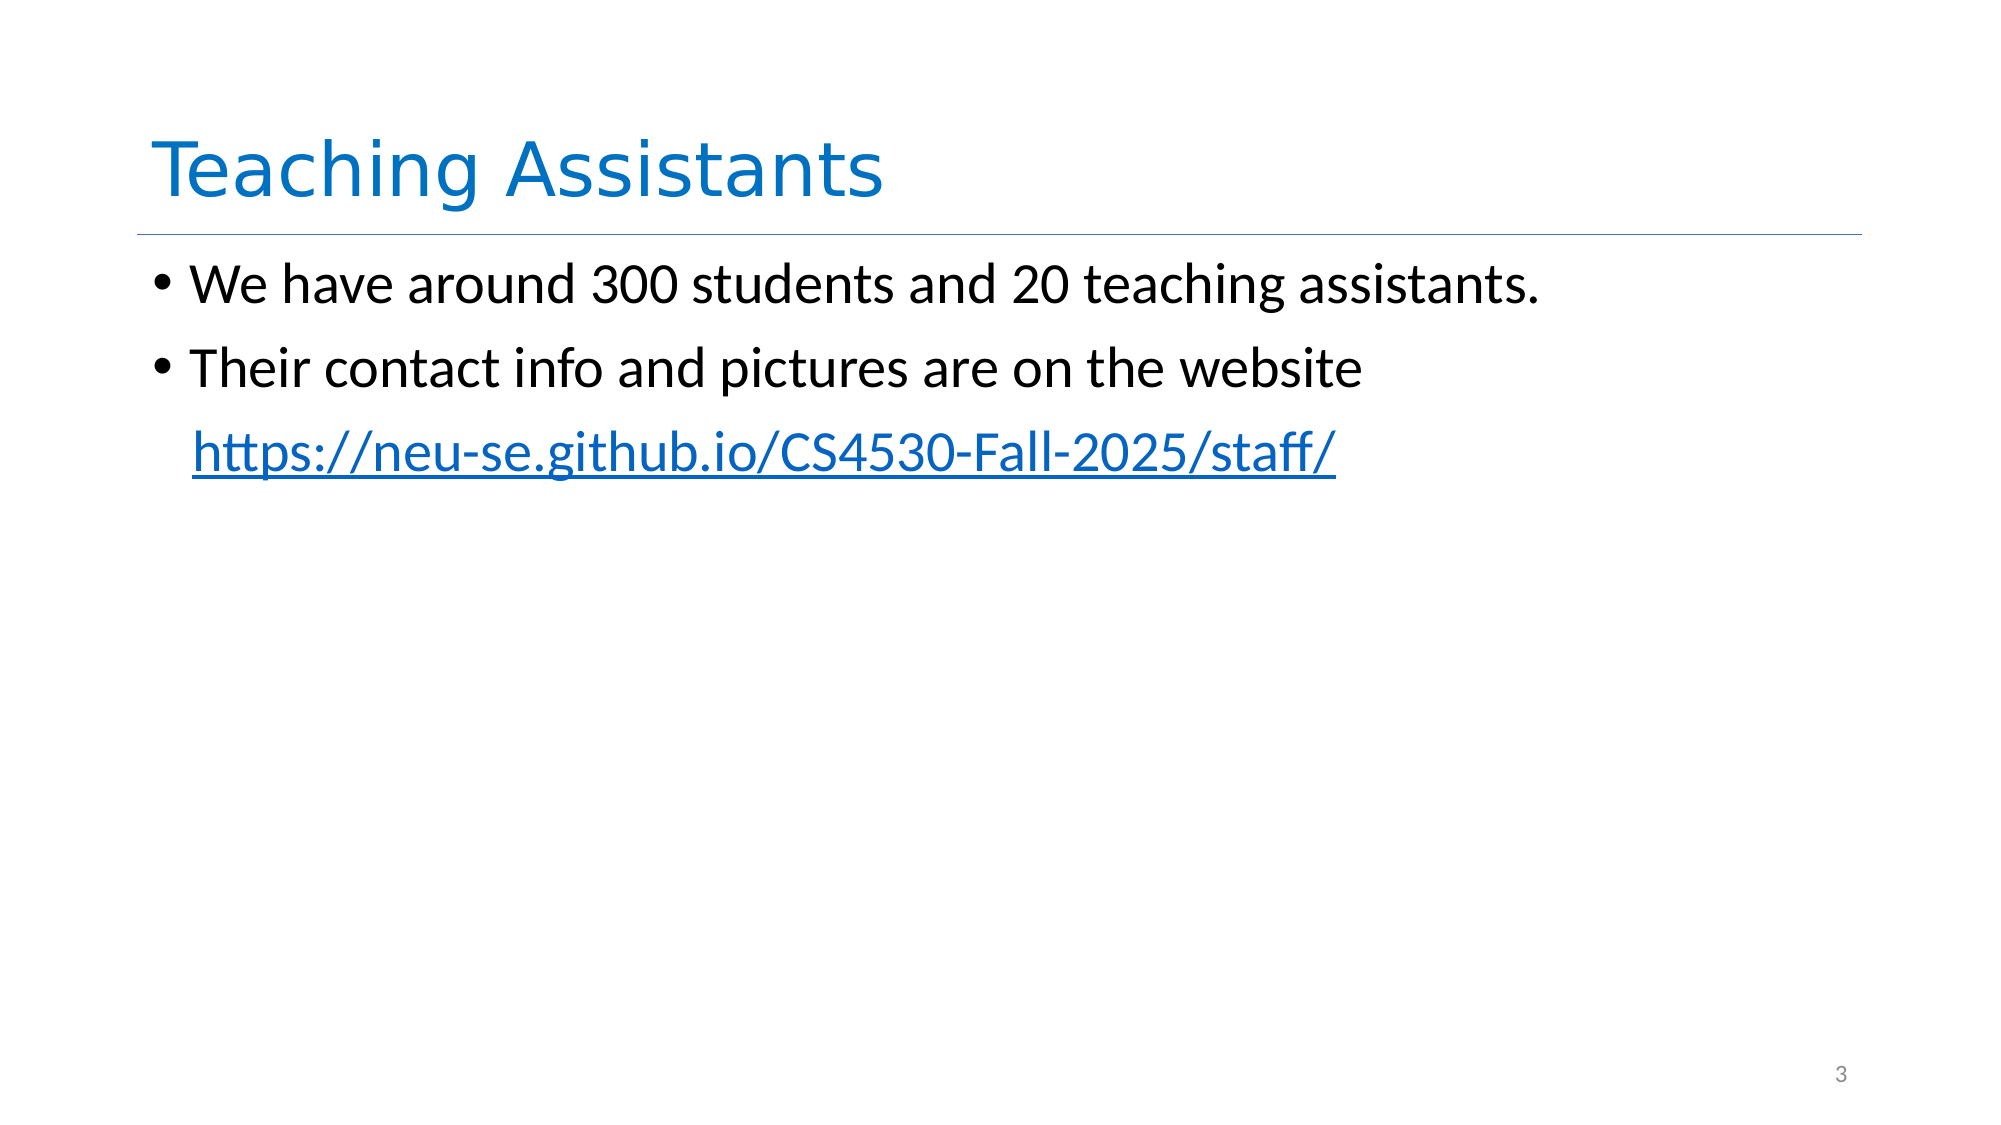

# Teaching Assistants
We have around 300 students and 20 teaching assistants.
Their contact info and pictures are on the website
   https://neu-se.github.io/CS4530-Fall-2025/staff/
3